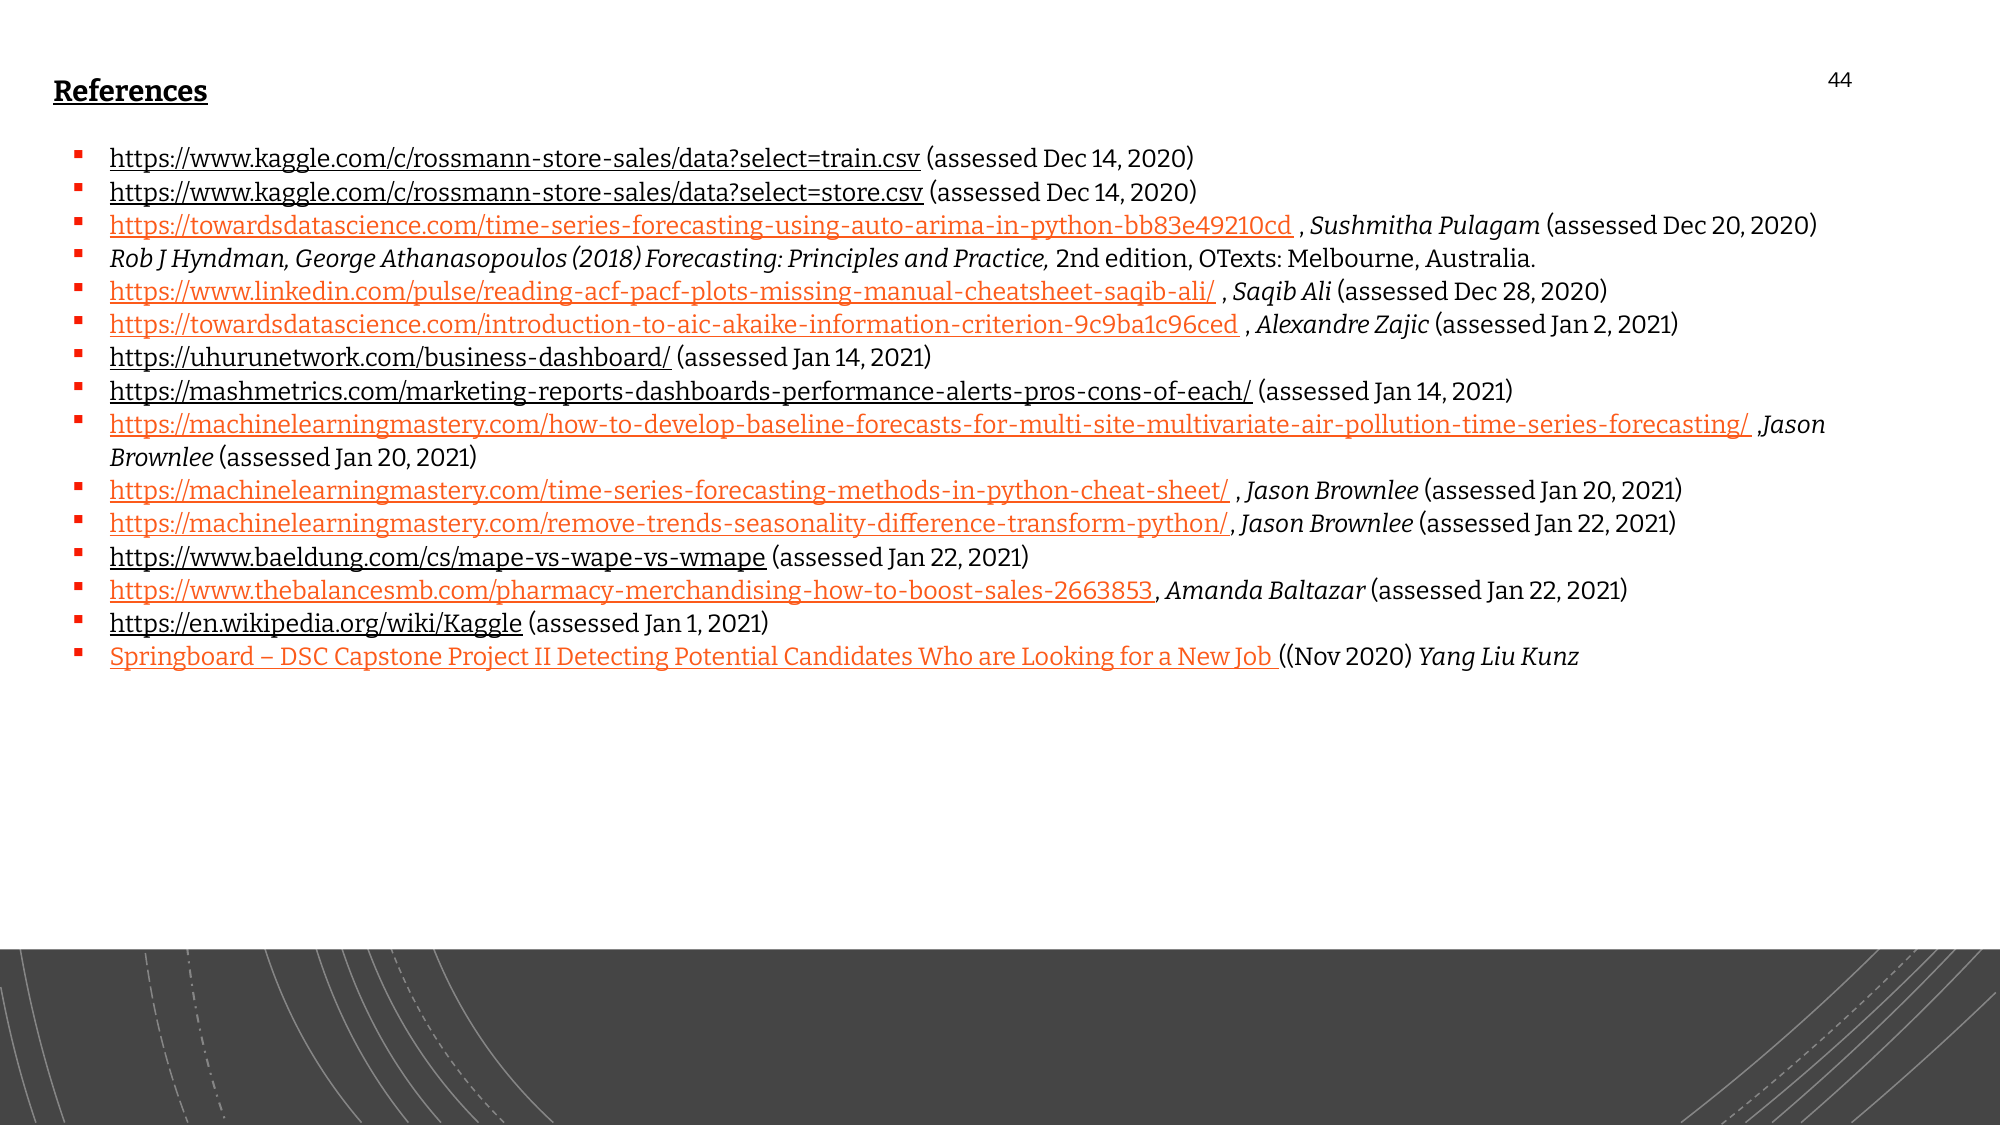

References

https://www.kaggle.com/c/rossmann-store-sales/data?select=train.csv (assessed Dec 14, 2020)
https://www.kaggle.com/c/rossmann-store-sales/data?select=store.csv (assessed Dec 14, 2020)
https://towardsdatascience.com/time-series-forecasting-using-auto-arima-in-python-bb83e49210cd , Sushmitha Pulagam (assessed Dec 20, 2020)
Rob J Hyndman, George Athanasopoulos (2018) Forecasting: Principles and Practice, 2nd edition, OTexts: Melbourne, Australia.
https://www.linkedin.com/pulse/reading-acf-pacf-plots-missing-manual-cheatsheet-saqib-ali/ , Saqib Ali (assessed Dec 28, 2020)
https://towardsdatascience.com/introduction-to-aic-akaike-information-criterion-9c9ba1c96ced , Alexandre Zajic (assessed Jan 2, 2021)
https://uhurunetwork.com/business-dashboard/ (assessed Jan 14, 2021)
https://mashmetrics.com/marketing-reports-dashboards-performance-alerts-pros-cons-of-each/ (assessed Jan 14, 2021)
https://machinelearningmastery.com/how-to-develop-baseline-forecasts-for-multi-site-multivariate-air-pollution-time-series-forecasting/ ,Jason Brownlee (assessed Jan 20, 2021)
https://machinelearningmastery.com/time-series-forecasting-methods-in-python-cheat-sheet/ , Jason Brownlee (assessed Jan 20, 2021)
https://machinelearningmastery.com/remove-trends-seasonality-difference-transform-python/, Jason Brownlee (assessed Jan 22, 2021)
https://www.baeldung.com/cs/mape-vs-wape-vs-wmape (assessed Jan 22, 2021)
https://www.thebalancesmb.com/pharmacy-merchandising-how-to-boost-sales-2663853, Amanda Baltazar (assessed Jan 22, 2021)
https://en.wikipedia.org/wiki/Kaggle (assessed Jan 1, 2021)
Springboard – DSC Capstone Project II Detecting Potential Candidates Who are Looking for a New Job ((Nov 2020) Yang Liu Kunz

44